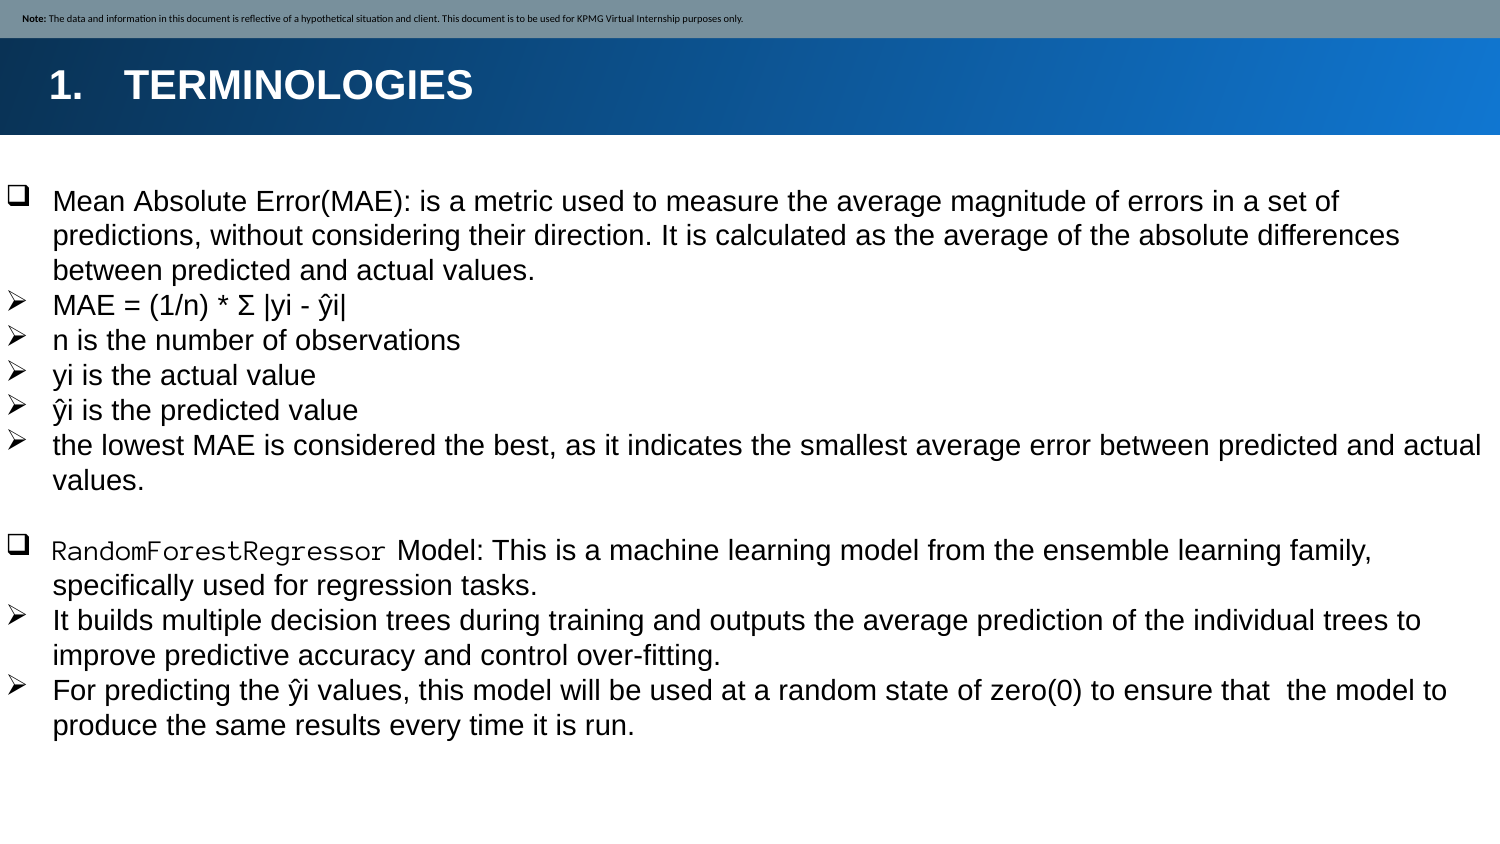

Note: The data and information in this document is reflective of a hypothetical situation and client. This document is to be used for KPMG Virtual Internship purposes only.
TERMINOLOGIES
Mean Absolute Error(MAE): is a metric used to measure the average magnitude of errors in a set of predictions, without considering their direction. It is calculated as the average of the absolute differences between predicted and actual values.
MAE = (1/n) * Σ |yi - ŷi|
n is the number of observations
yi is the actual value
ŷi is the predicted value
the lowest MAE is considered the best, as it indicates the smallest average error between predicted and actual values.

RandomForestRegressor Model: This is a machine learning model from the ensemble learning family, specifically used for regression tasks.
It builds multiple decision trees during training and outputs the average prediction of the individual trees to improve predictive accuracy and control over-fitting.
For predicting the ŷi values, this model will be used at a random state of zero(0) to ensure that  the model to produce the same results every time it is run.